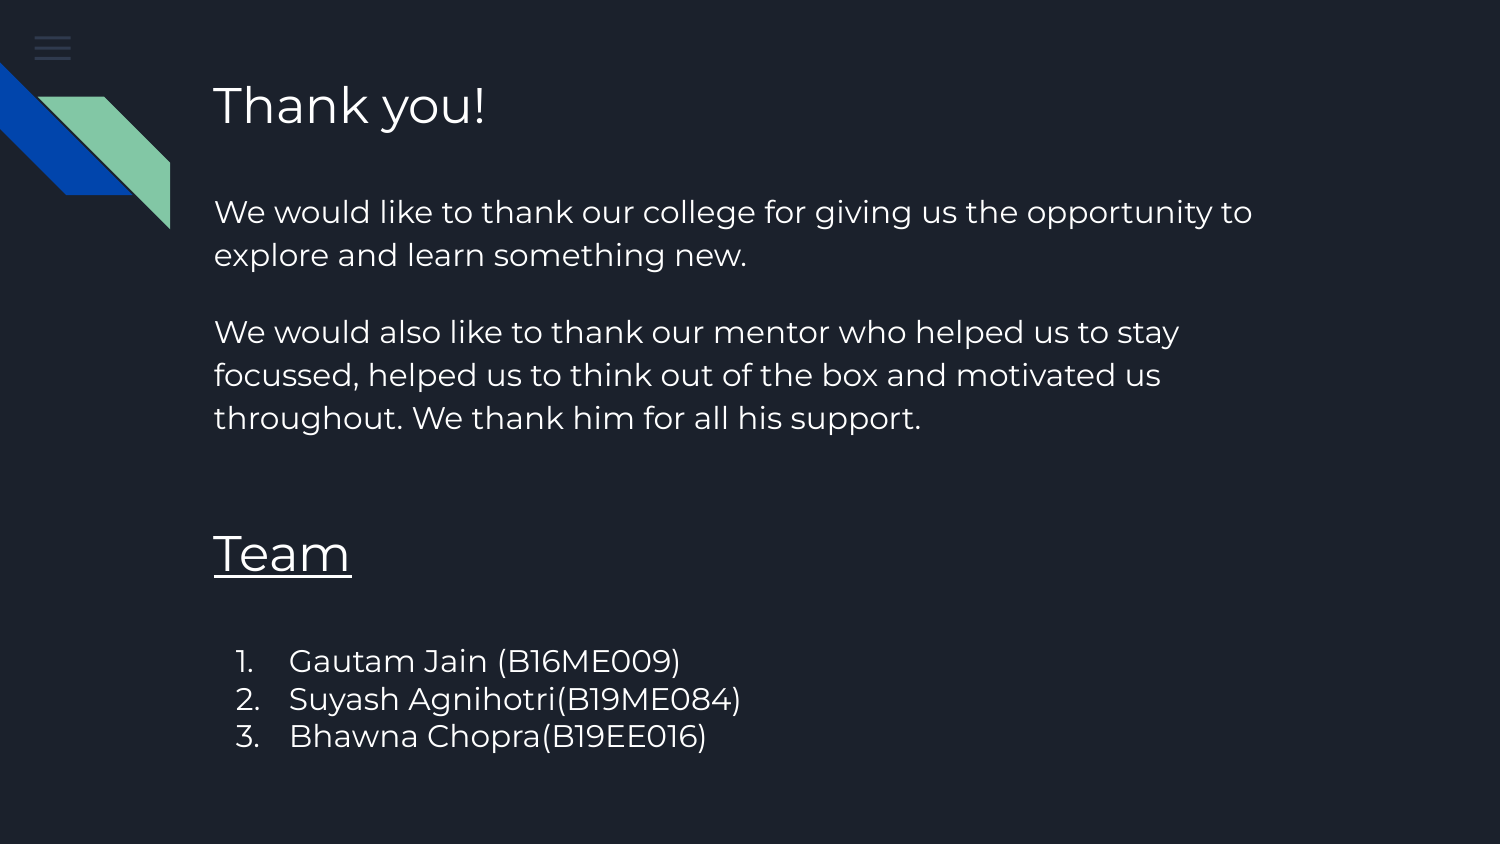

# Thank you!
We would like to thank our college for giving us the opportunity to explore and learn something new.
We would also like to thank our mentor who helped us to stay focussed, helped us to think out of the box and motivated us throughout. We thank him for all his support.

Team

Gautam Jain (B16ME009)
Suyash Agnihotri(B19ME084)
Bhawna Chopra(B19EE016)